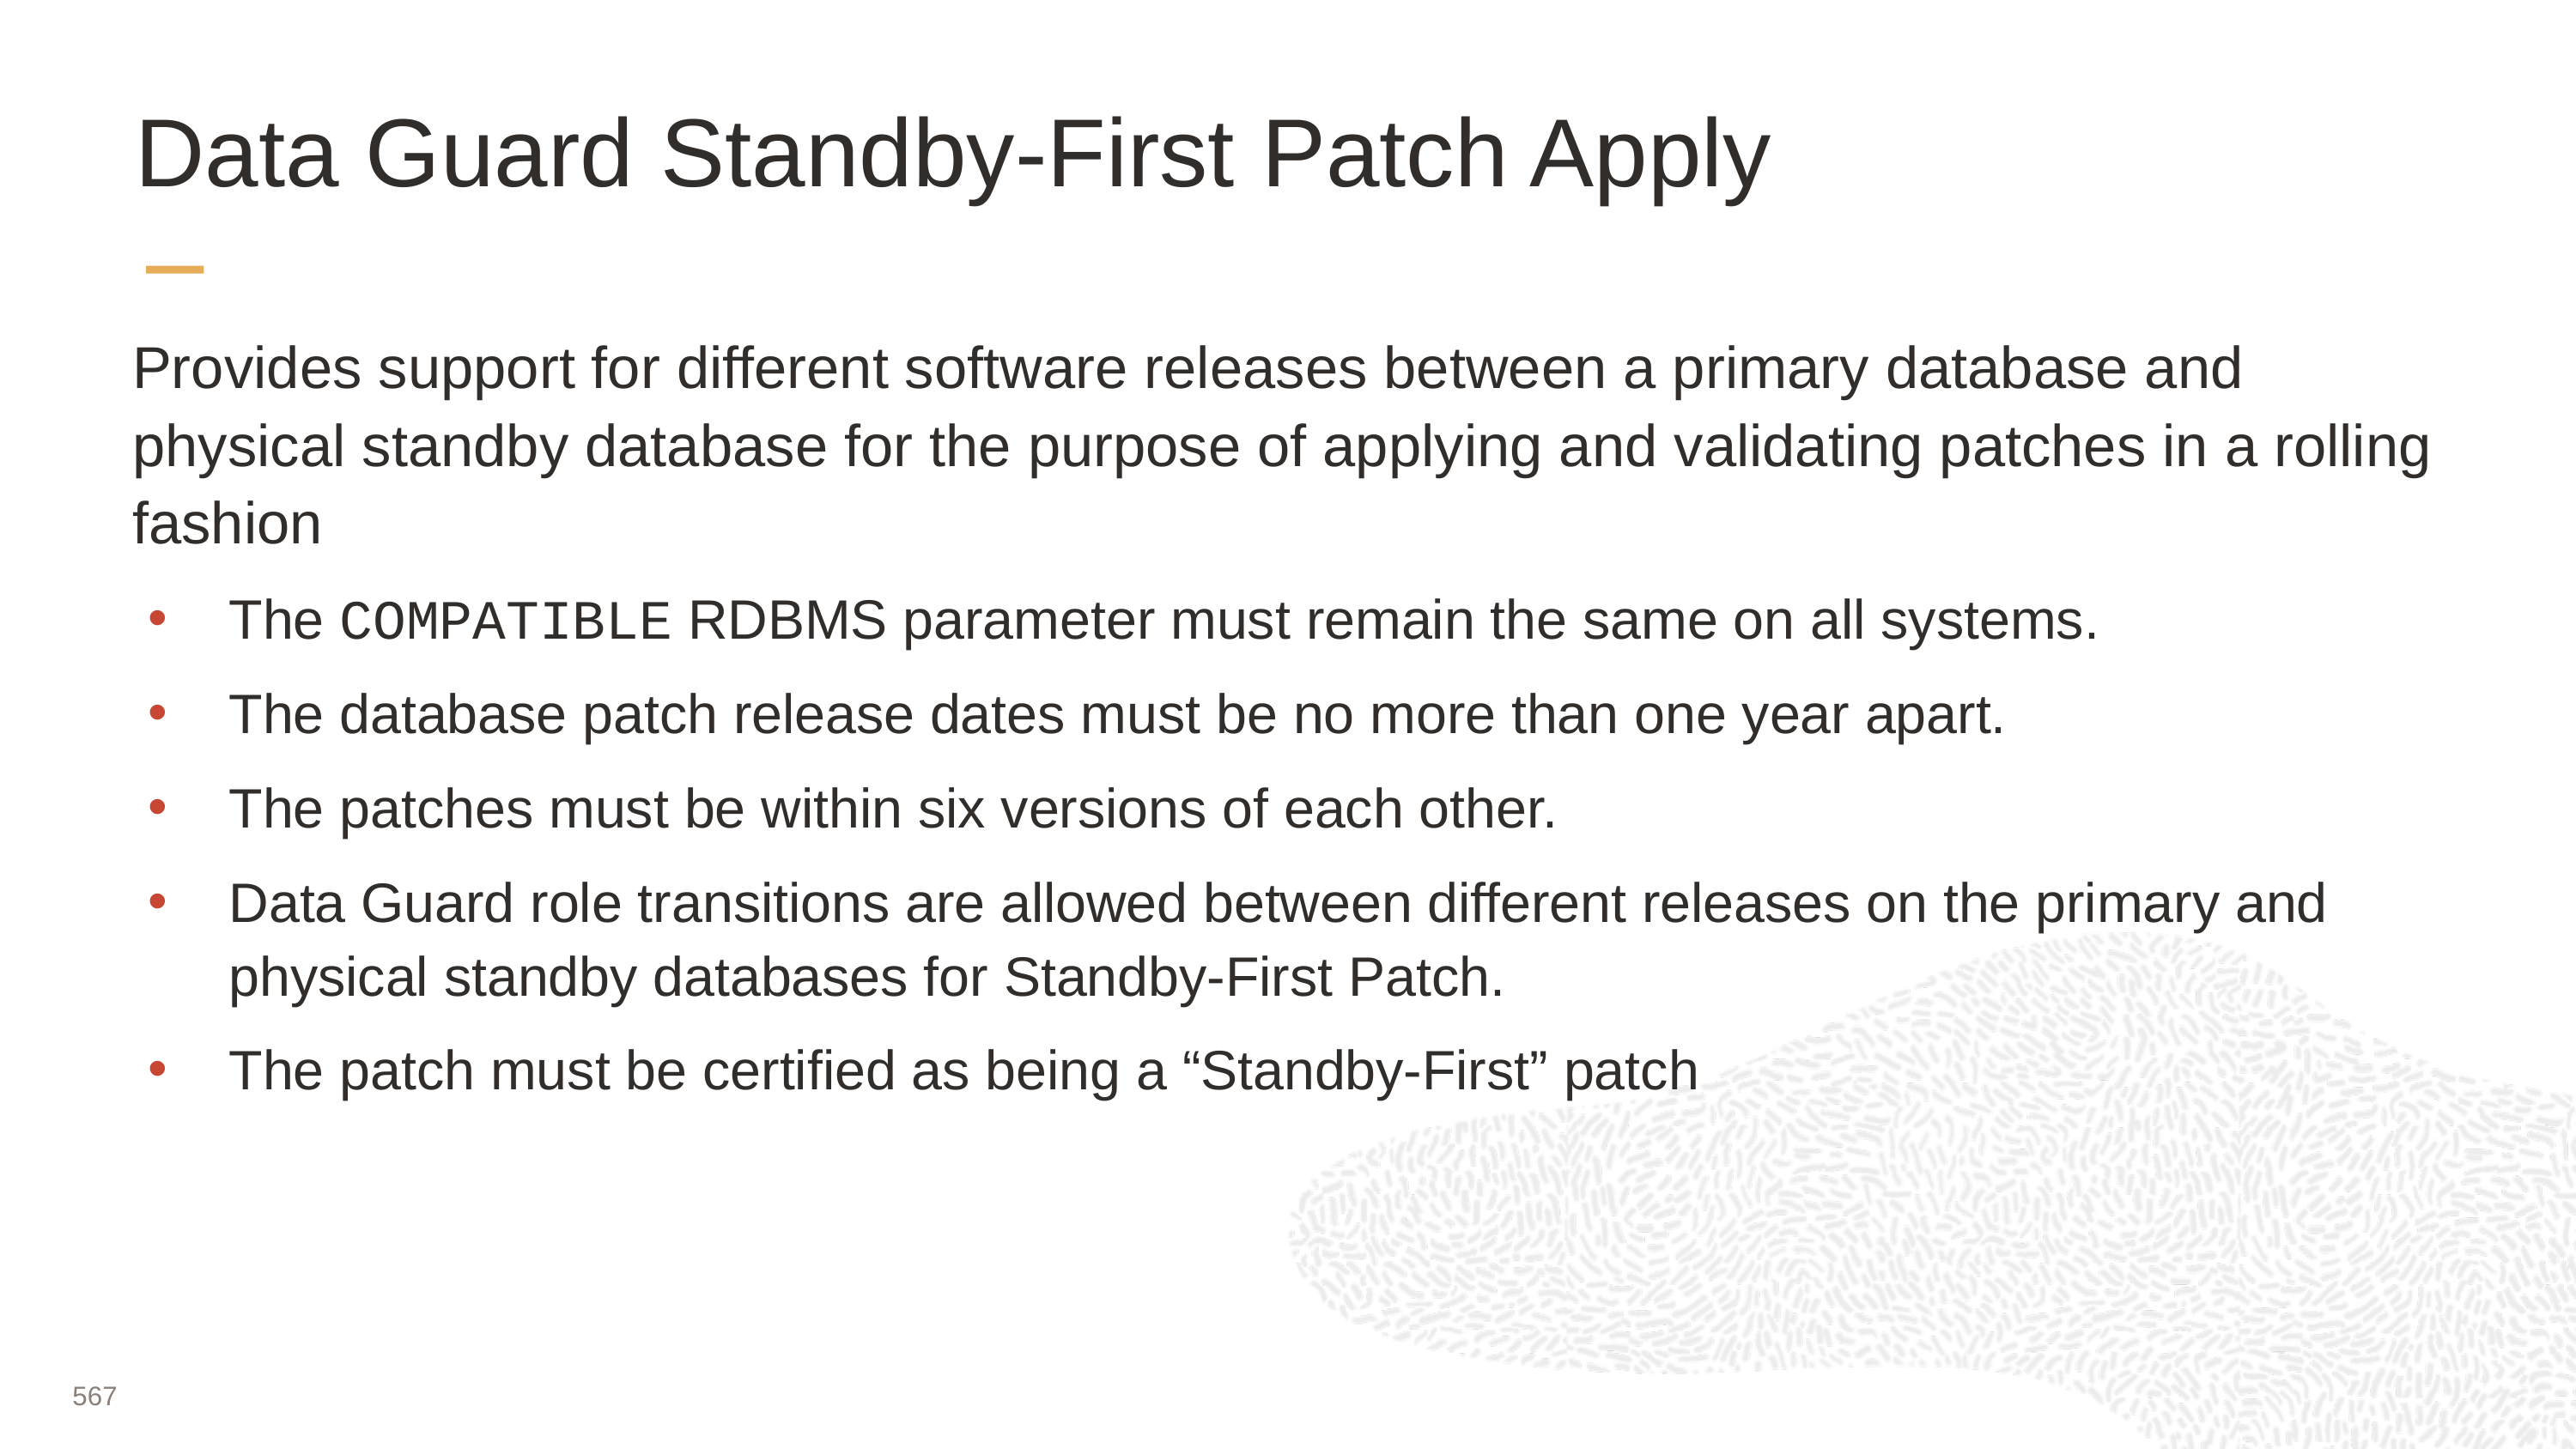

# Data Guard Standby-First Patch Apply
Provides support for different software releases between a primary database and physical standby database for the purpose of applying and validating patches in a rolling fashion
The COMPATIBLE RDBMS parameter must remain the same on all systems.
The database patch release dates must be no more than one year apart.
The patches must be within six versions of each other.
Data Guard role transitions are allowed between different releases on the primary and physical standby databases for Standby-First Patch.
The patch must be certified as being a “Standby-First” patch